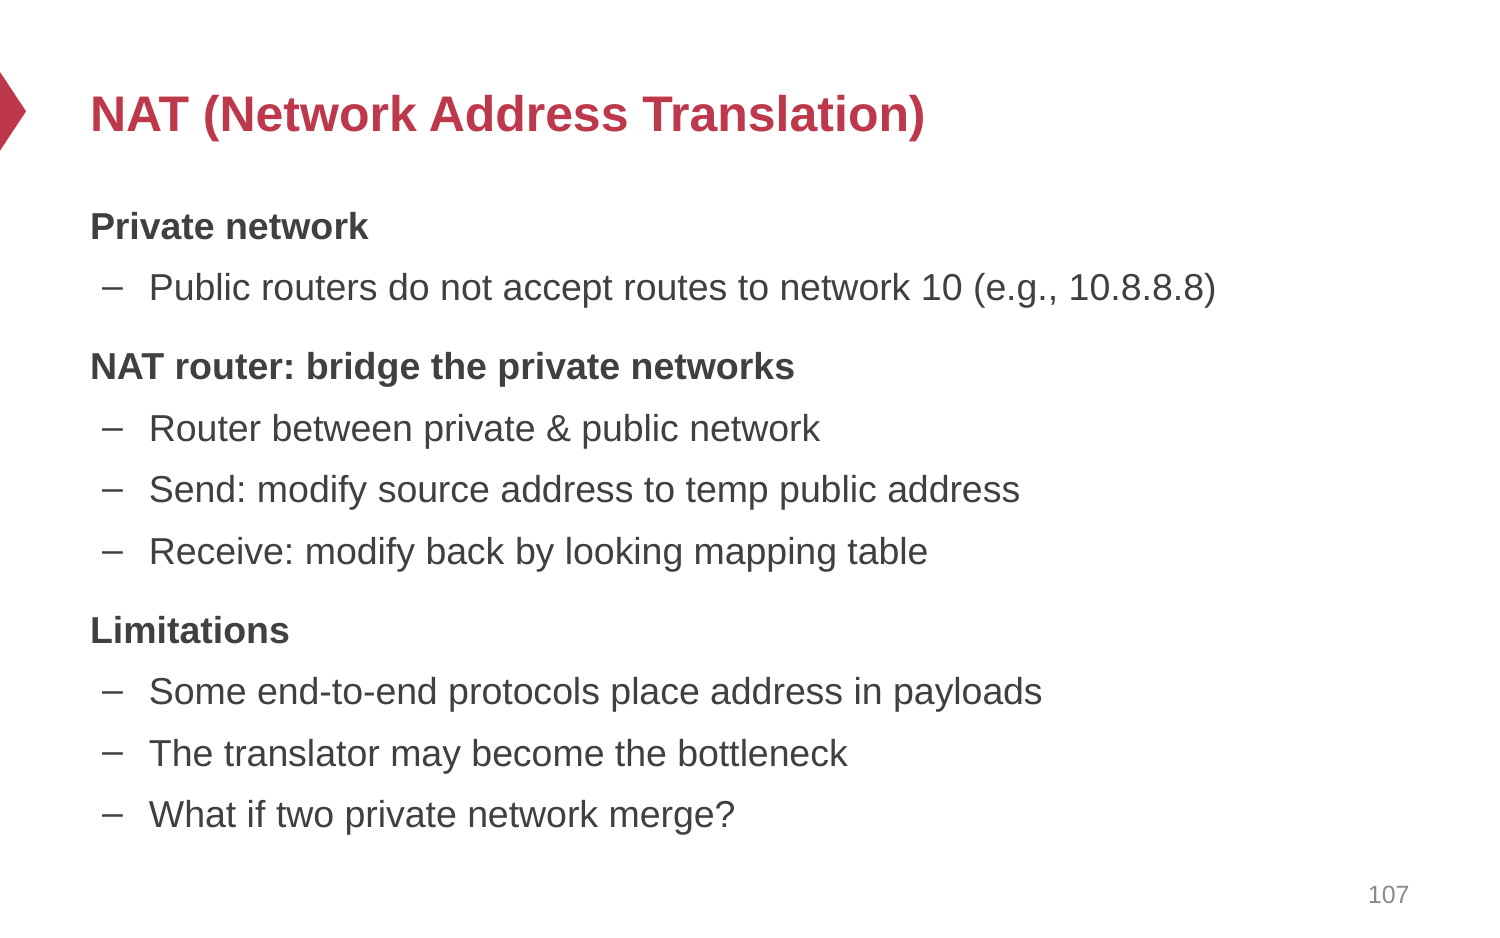

# NAT (Network Address Translation)
Private network
Public routers do not accept routes to network 10 (e.g., 10.8.8.8)
NAT router: bridge the private networks
Router between private & public network
Send: modify source address to temp public address
Receive: modify back by looking mapping table
Limitations
Some end-to-end protocols place address in payloads
The translator may become the bottleneck
What if two private network merge?

107